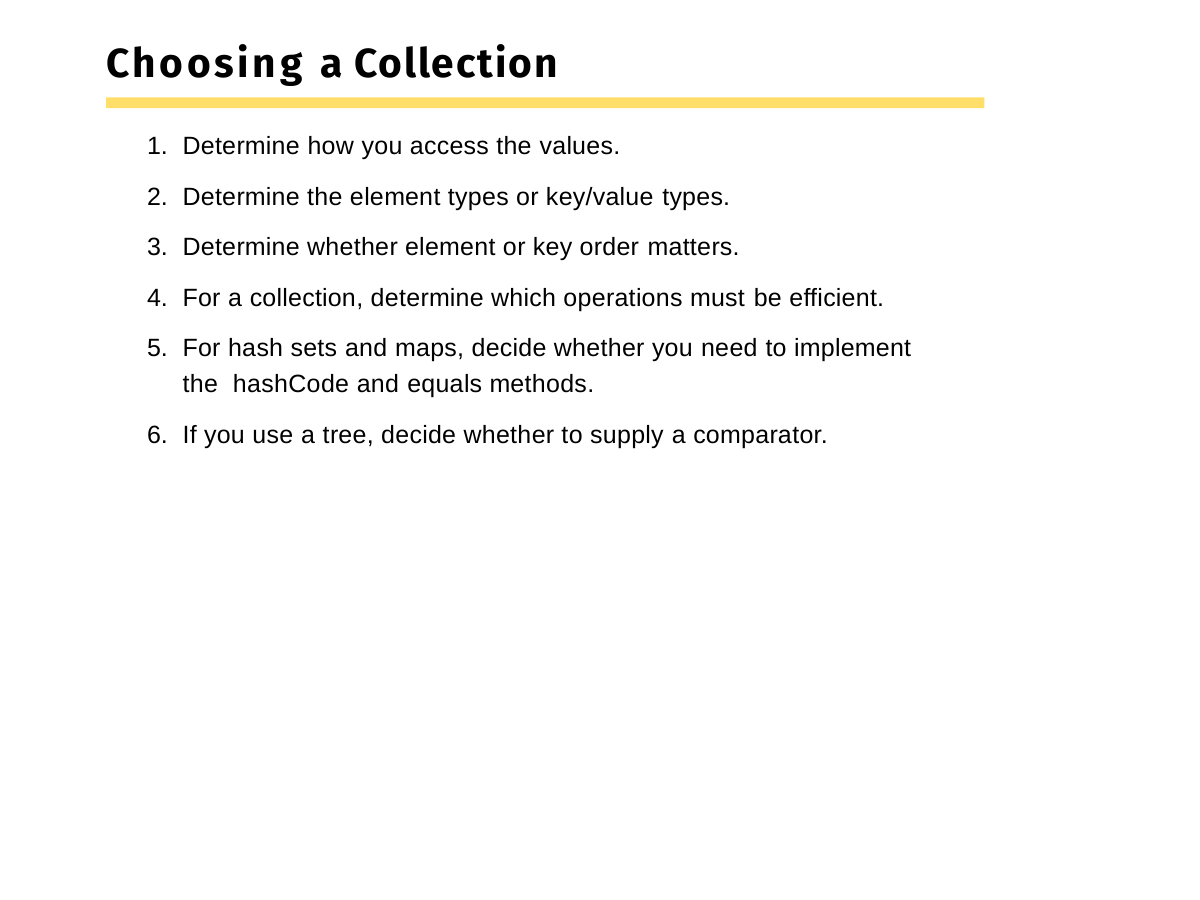

# Choosing a Collection

Determine how you access the values.
Determine the element types or key/value types.
Determine whether element or key order matters.
For a collection, determine which operations must be efficient.
For hash sets and maps, decide whether you need to implement the  hashCode and equals methods.
If you use a tree, decide whether to supply a comparator.